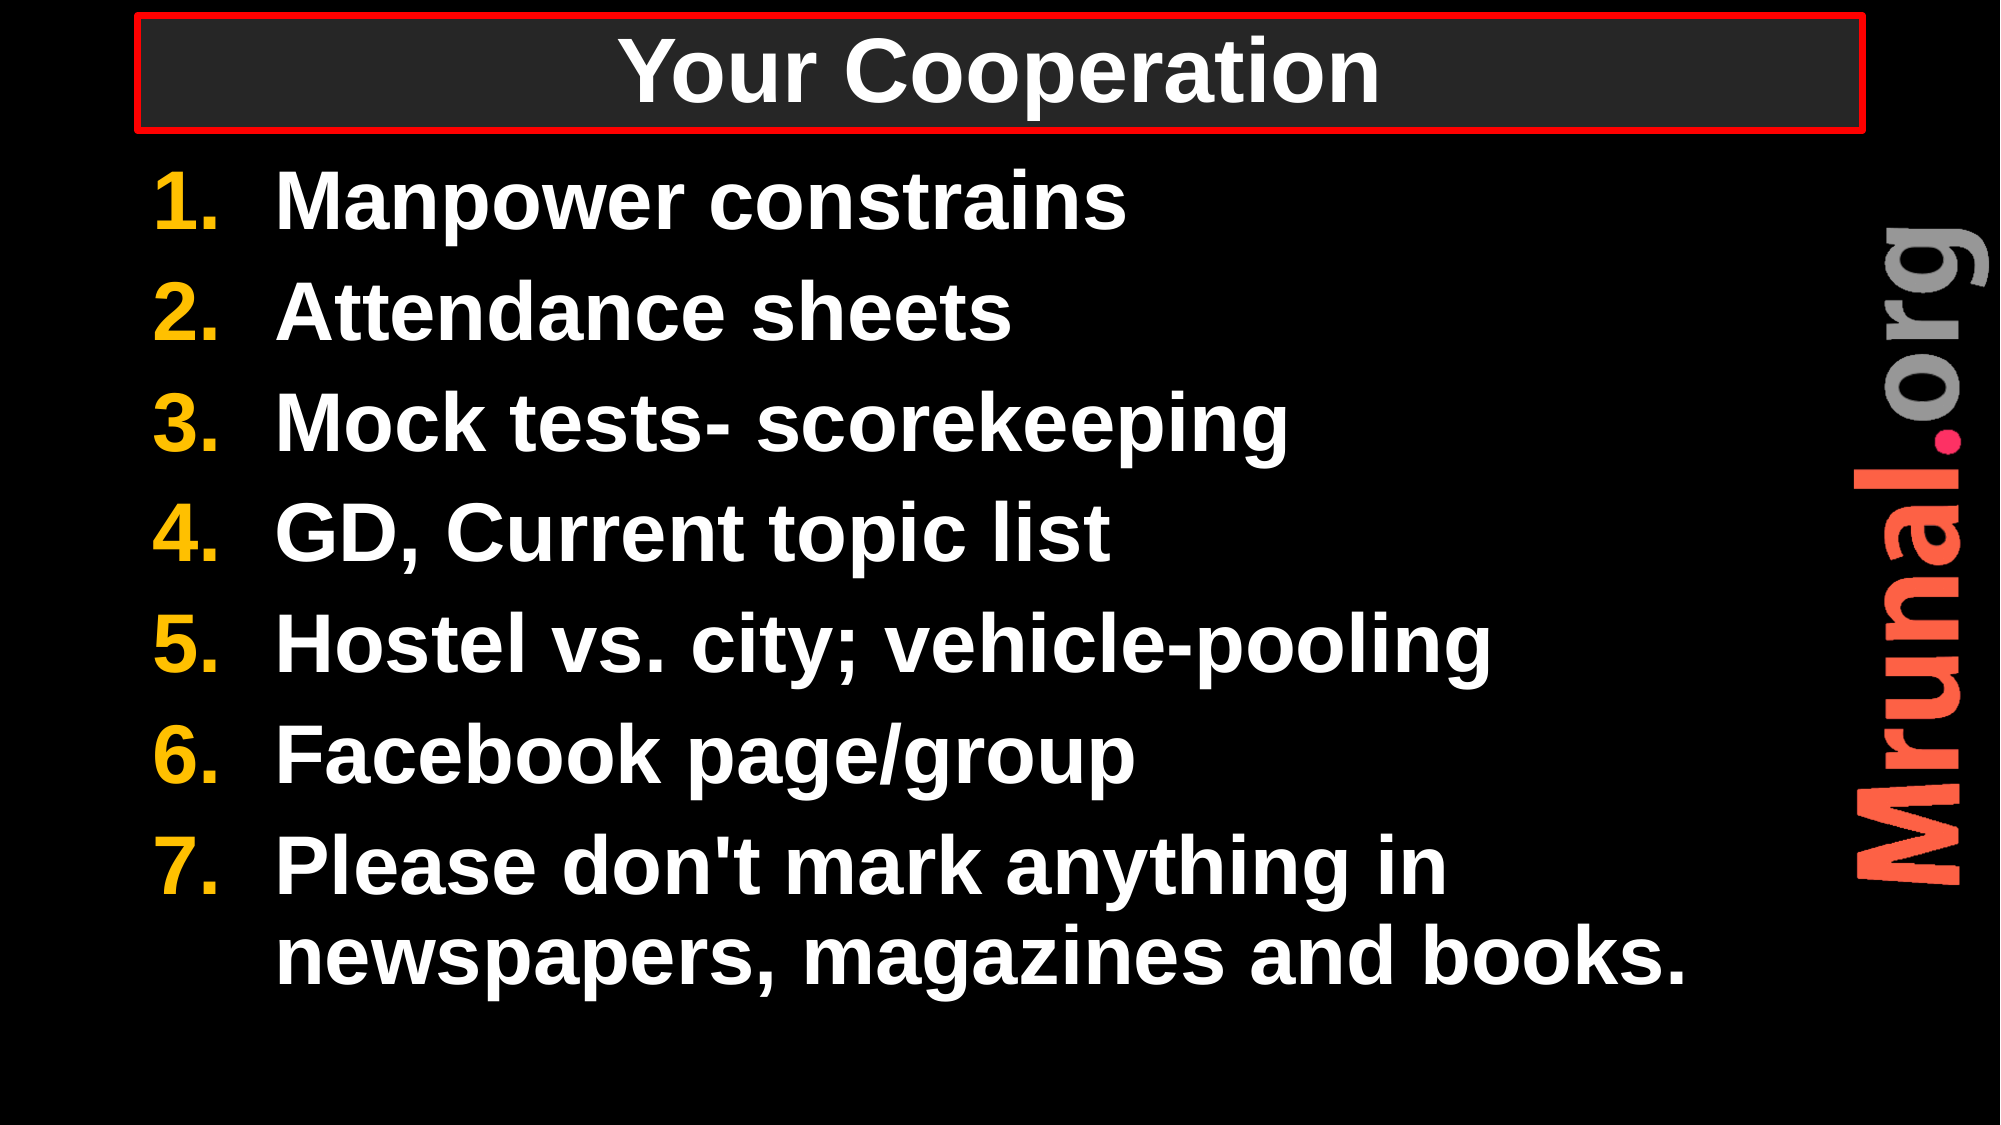

# Your Cooperation
Manpower constrains
Attendance sheets
Mock tests- scorekeeping
GD, Current topic list
Hostel vs. city; vehicle-pooling
Facebook page/group
Please don't mark anything in newspapers, magazines and books.